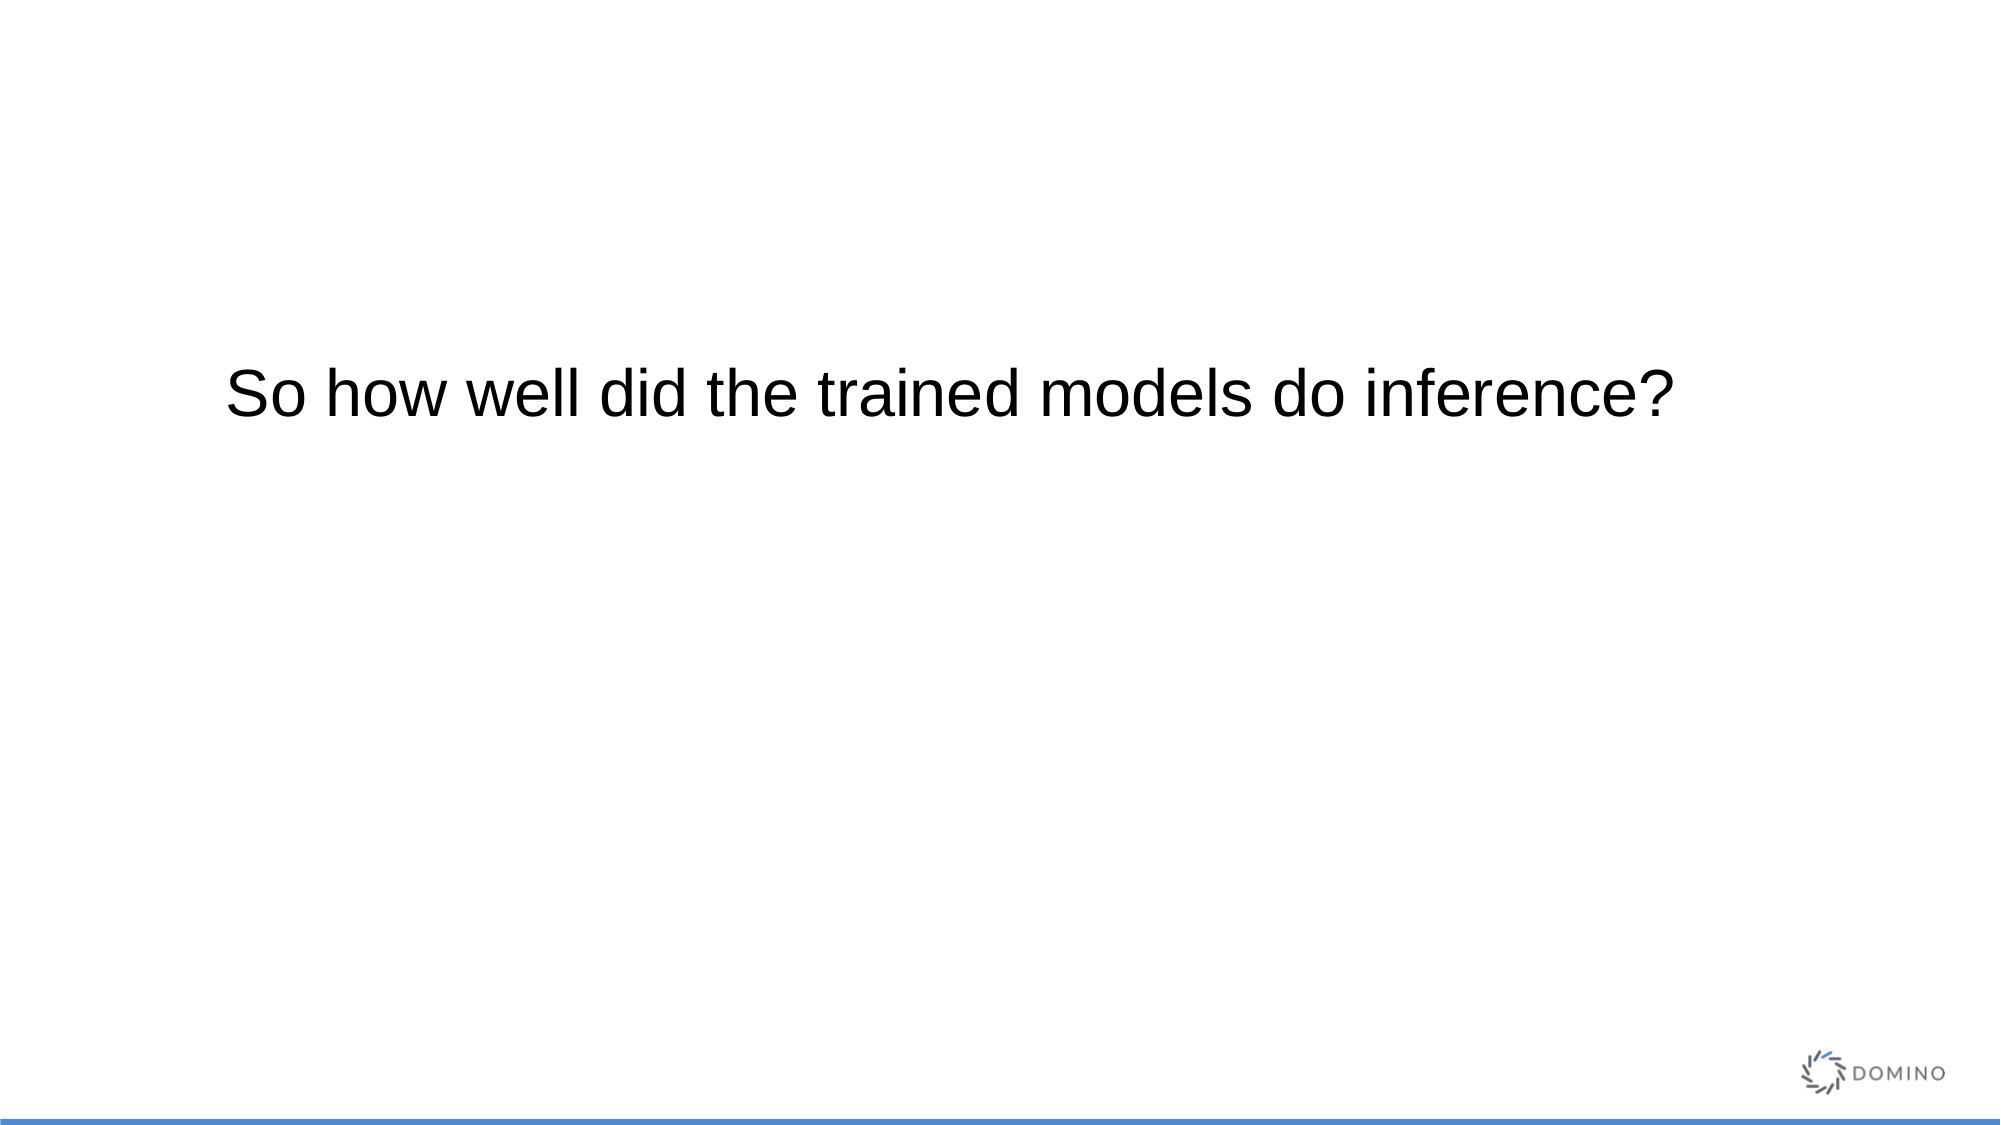

So how well did the trained models do inference?